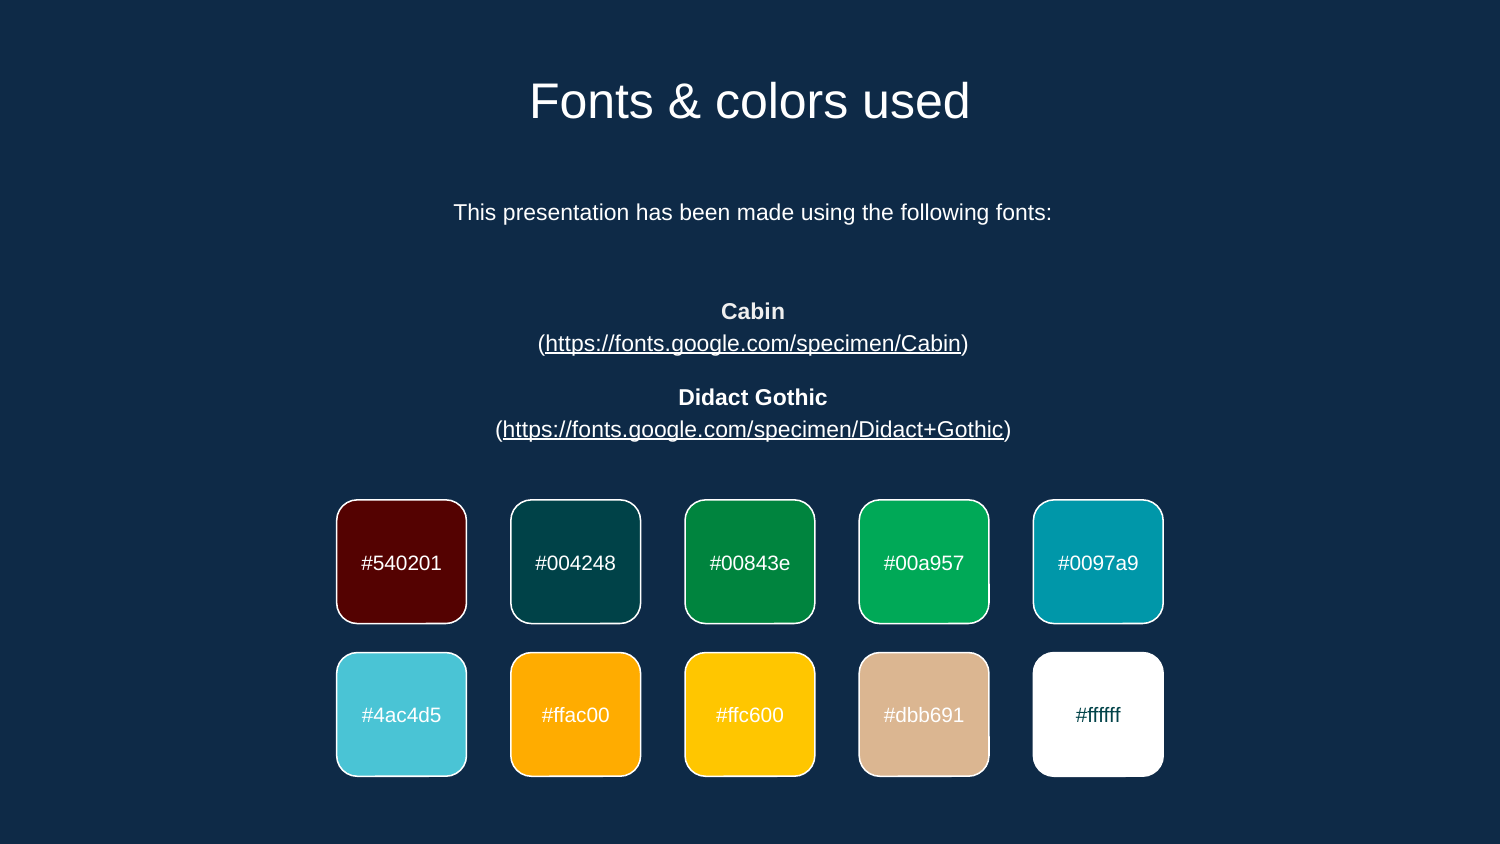

# Fonts & colors used
This presentation has been made using the following fonts:

Cabin
(https://fonts.google.com/specimen/Cabin)

Didact Gothic
(https://fonts.google.com/specimen/Didact+Gothic)

#540201
#004248
#00843e
#00a957
#0097a9

#4ac4d5
#ffac00
#ffc600
#dbb691
#ffffff